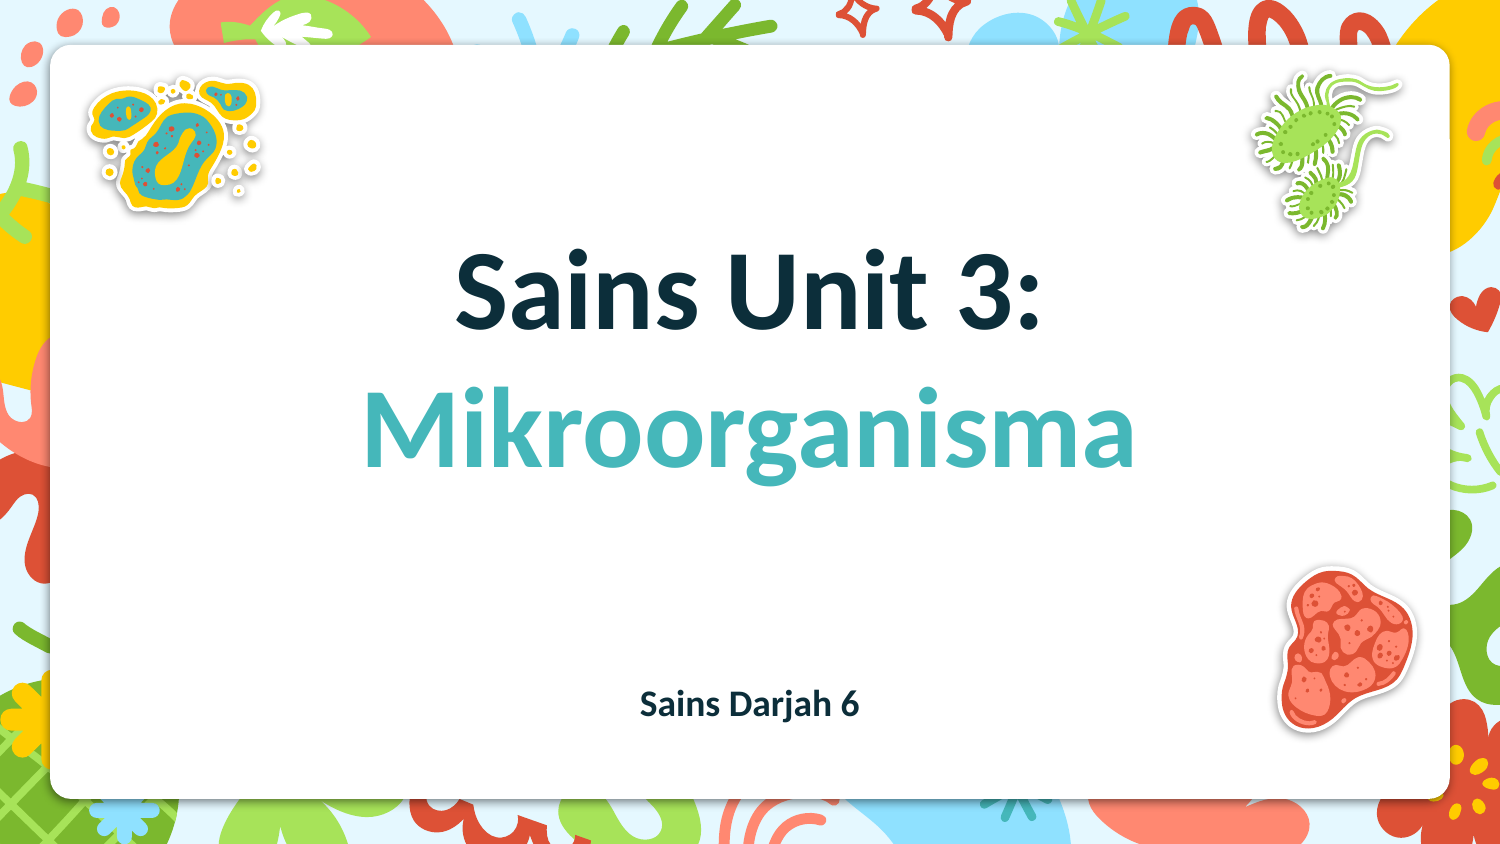

# Sains Unit 3: Mikroorganisma

Sains Darjah 6